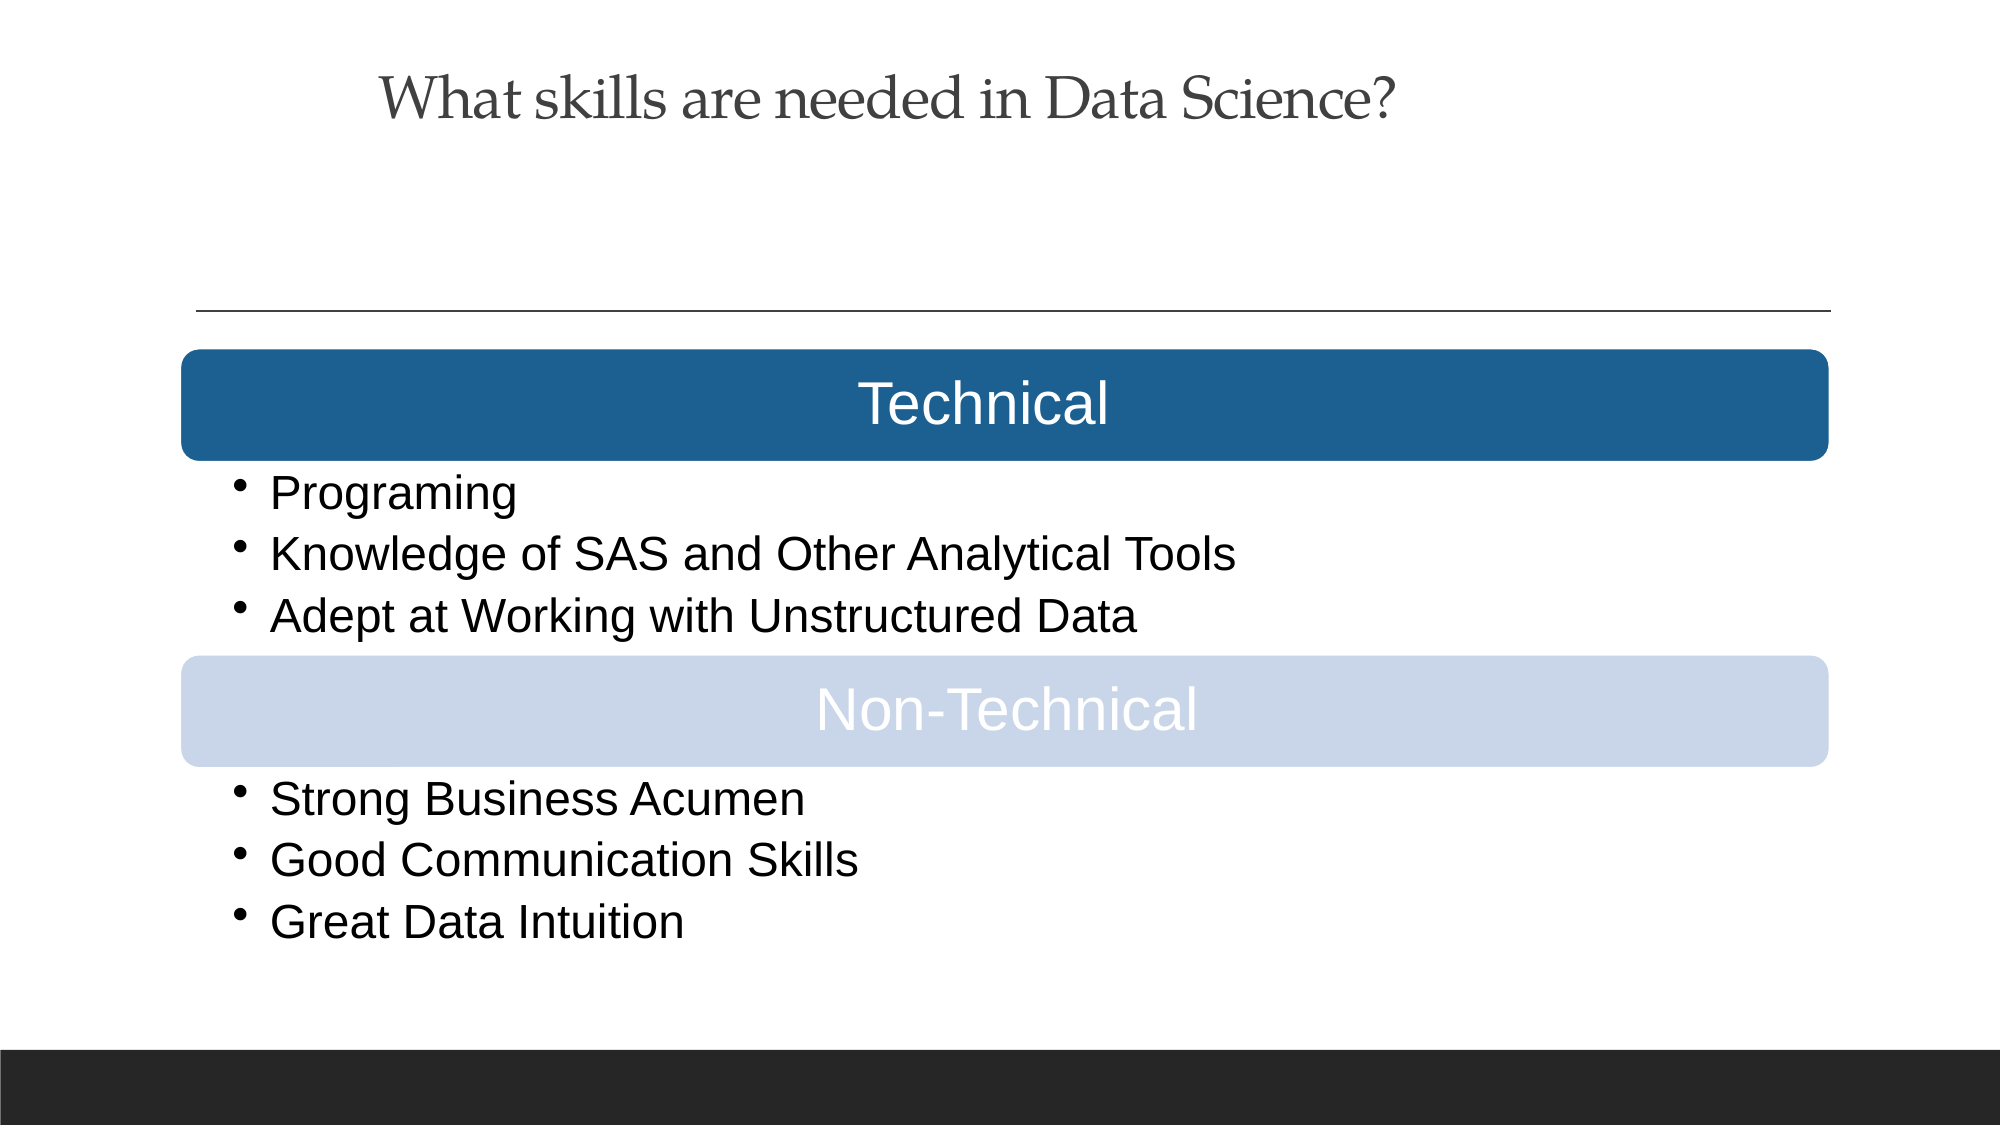

# What skills are needed in Data Science?
Technical
Programing
Knowledge of SAS and Other Analytical Tools
Adept at Working with Unstructured Data
Non-Technical
Strong Business Acumen
Good Communication Skills
Great Data Intuition